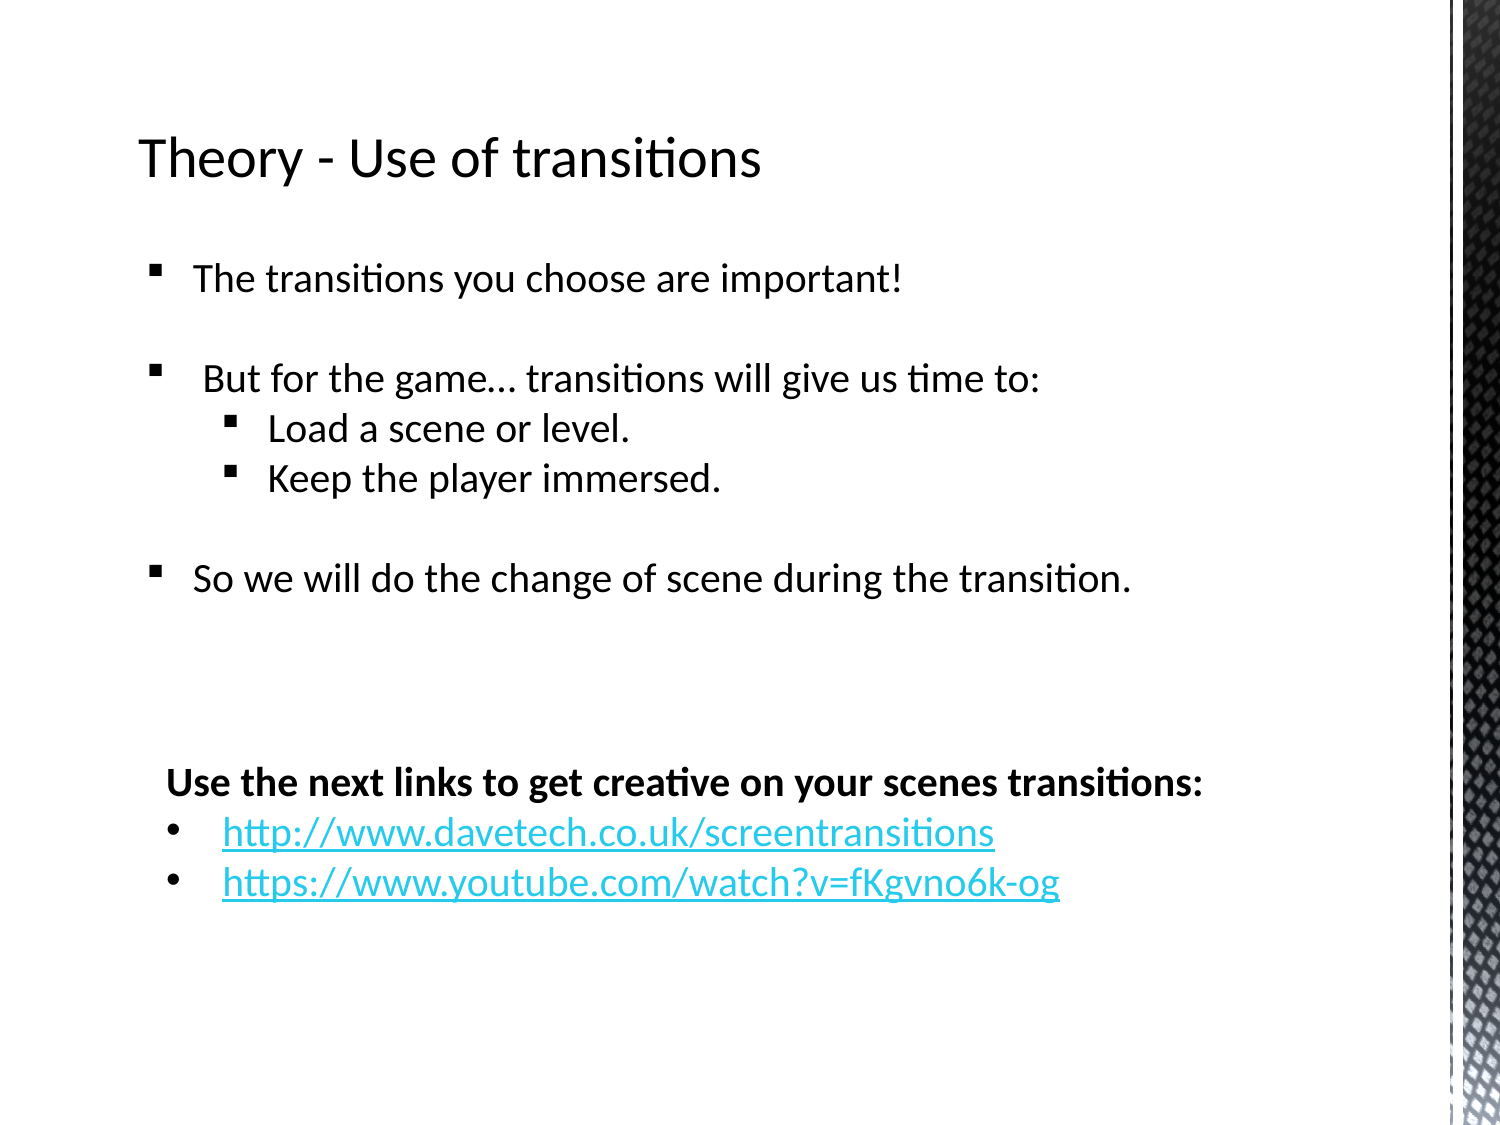

# Theory - Use of transitions
The transitions you choose are important!

 But for the game… transitions will give us time to:
Load a scene or level.
Keep the player immersed.

So we will do the change of scene during the transition.

Use the next links to get creative on your scenes transitions:
http://www.davetech.co.uk/screentransitions
https://www.youtube.com/watch?v=fKgvno6k-og